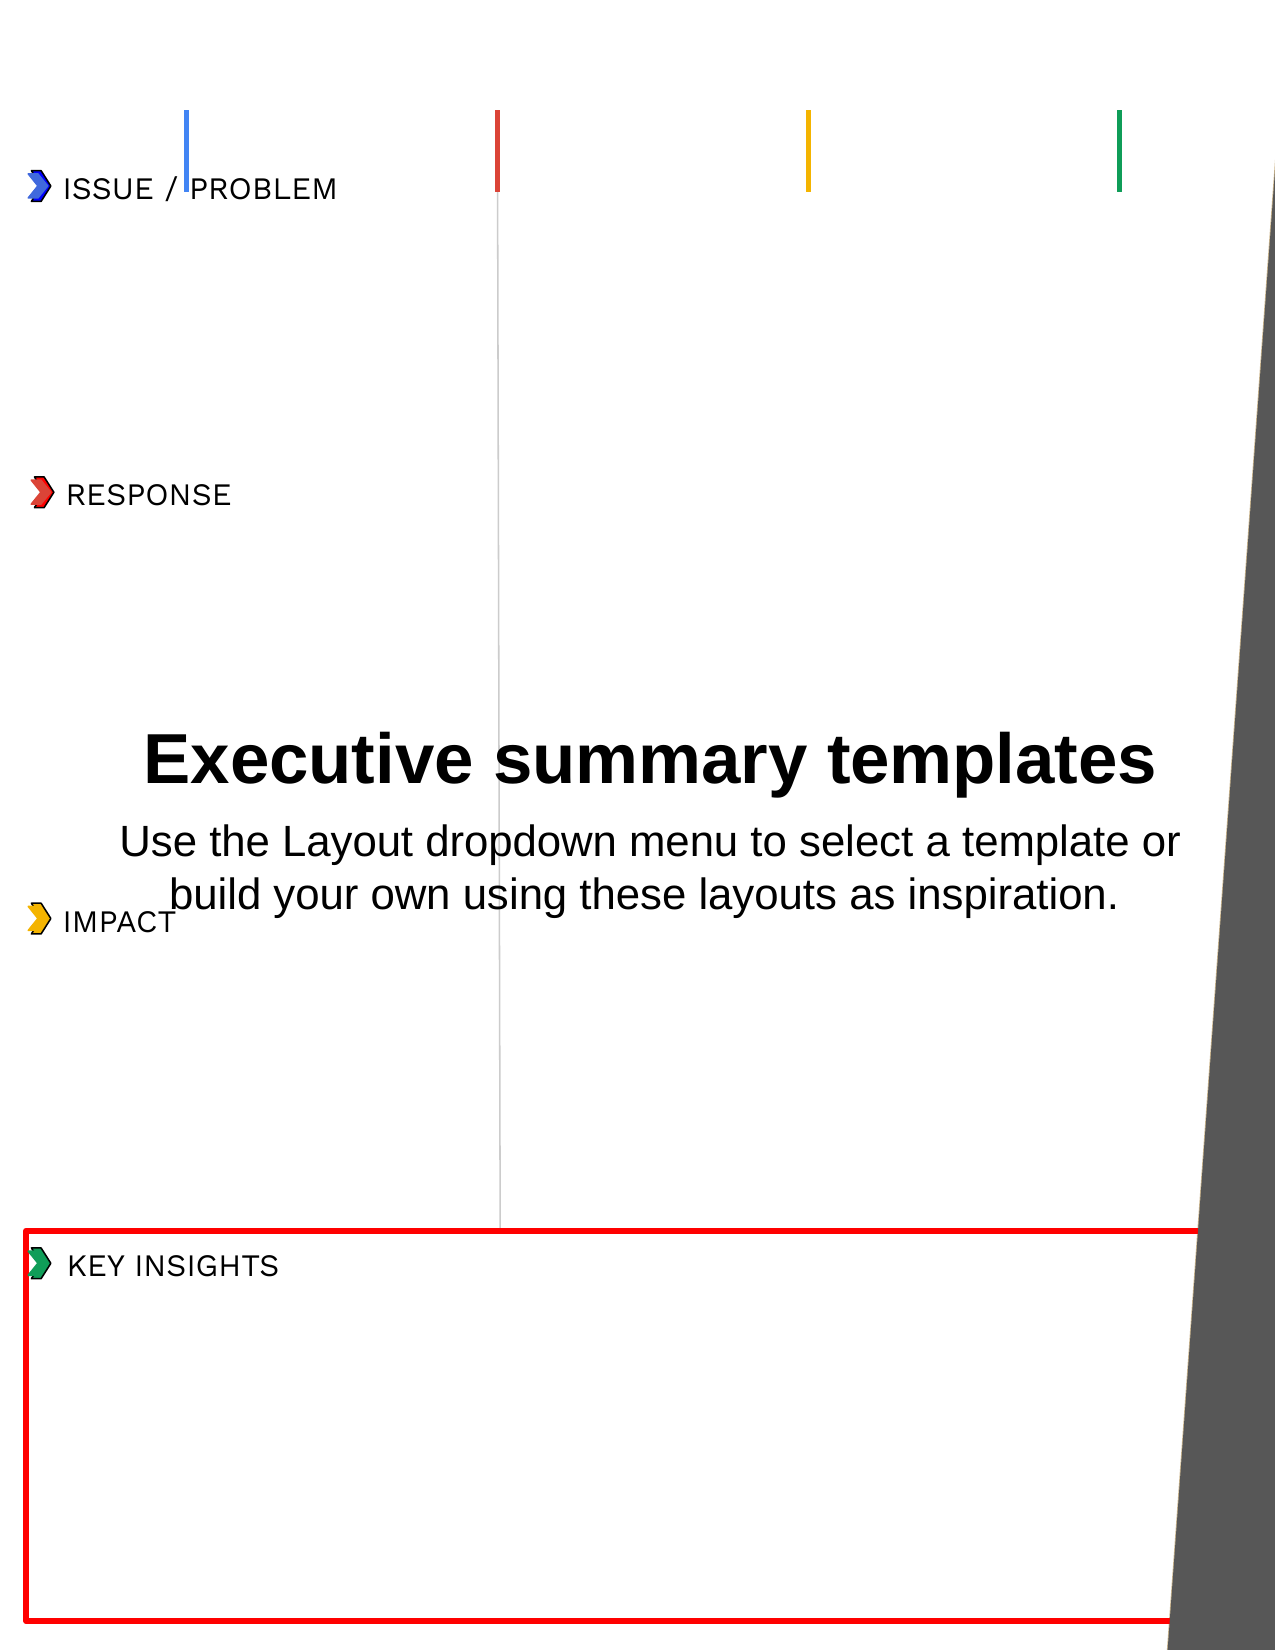

Executive summary templates

Use the Layout dropdown menu to select a template or build your own using these layouts as inspiration.